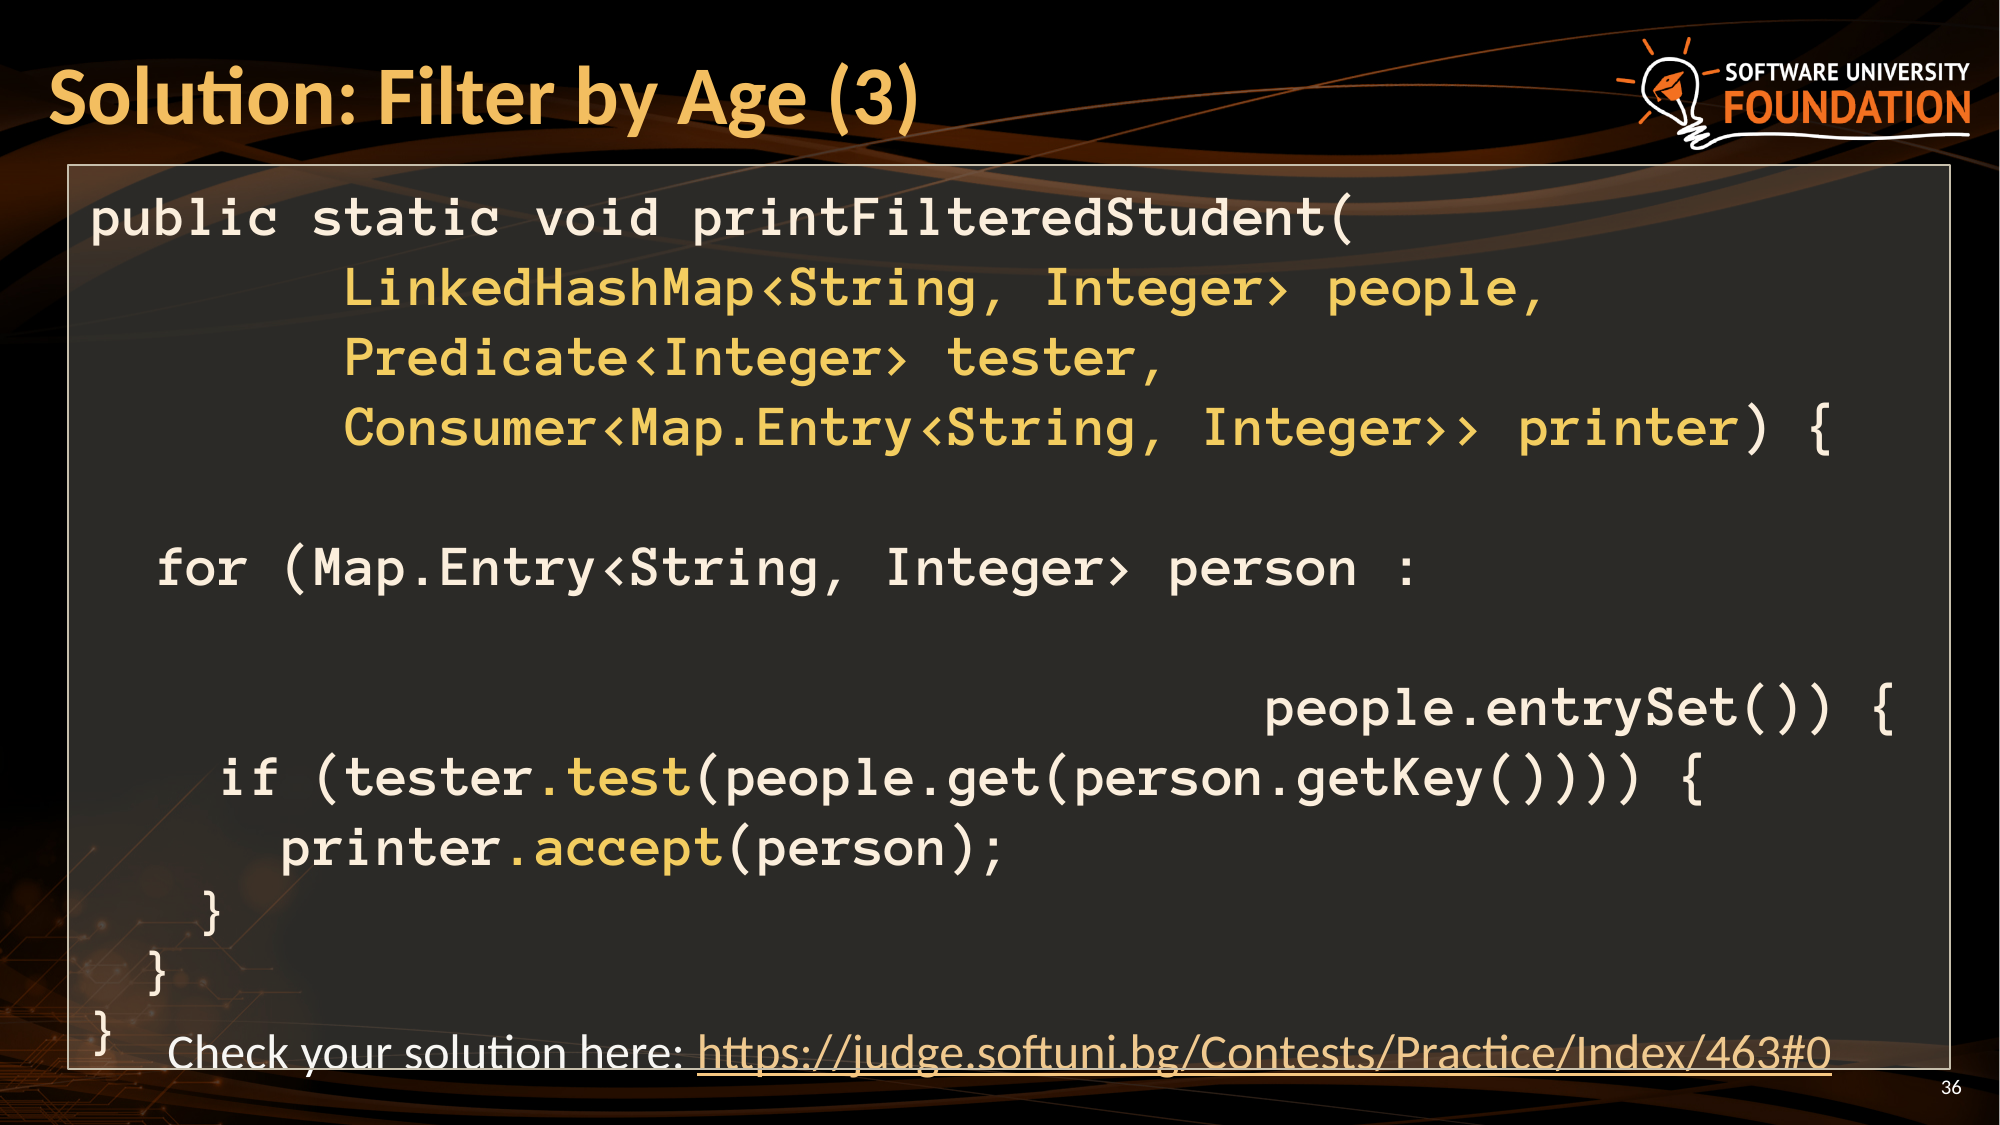

# Solution: Filter by Age (3)
public static void printFilteredStudent(
        LinkedHashMap<String, Integer> people,
        Predicate<Integer> tester,
        Consumer<Map.Entry<String, Integer>> printer) {

  for (Map.Entry<String, Integer> person :
                                     people.entrySet()) {
    if (tester.test(people.get(person.getKey()))) {
      printer.accept(person);
    }
  }
}
Check your solution here: https://judge.softuni.bg/Contests/Practice/Index/463#0
36